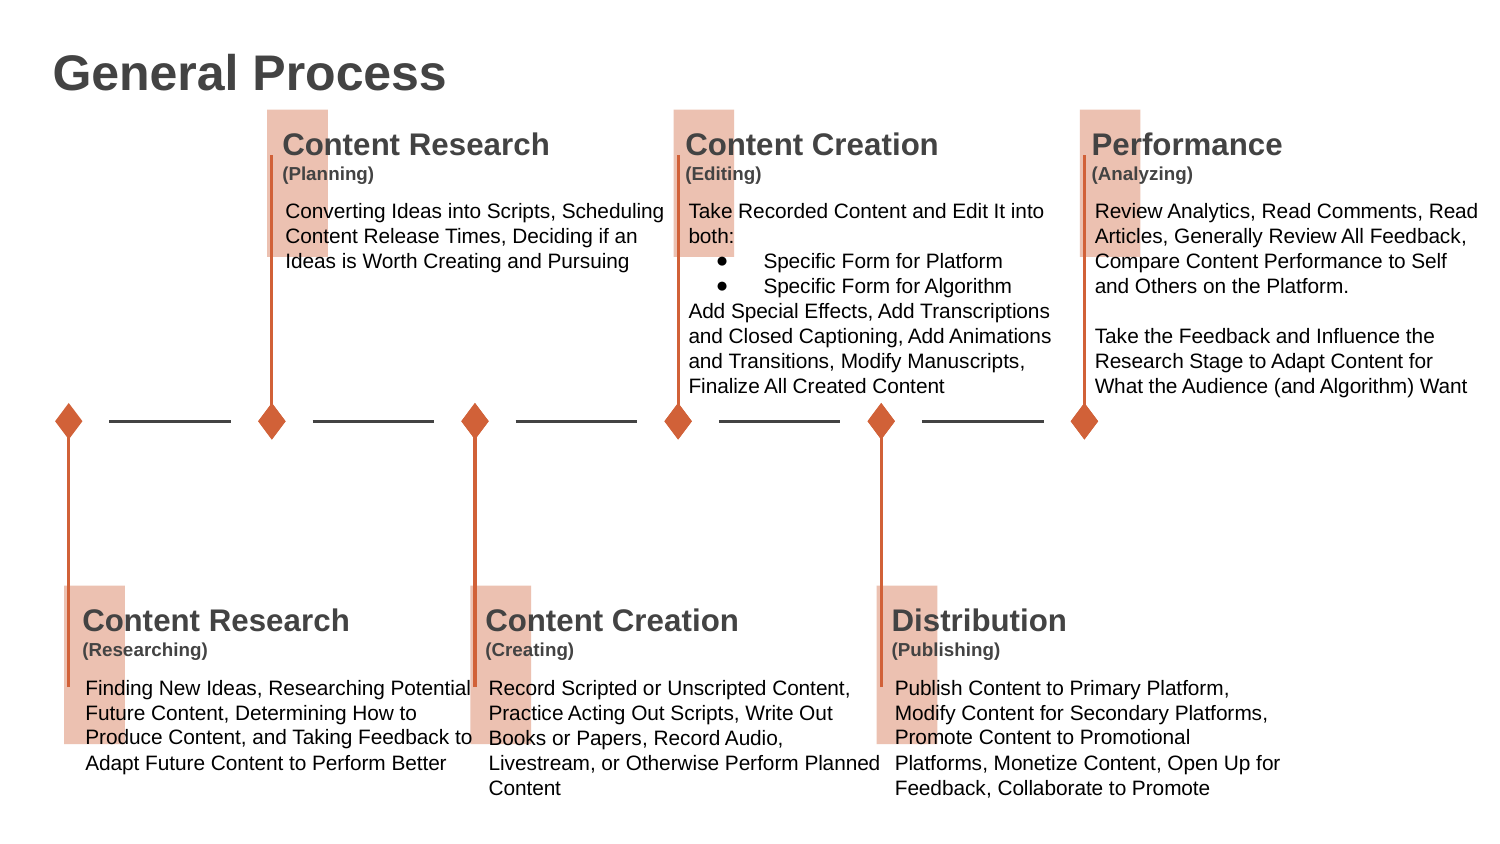

# General Process
Content Research
(Planning)

Content Creation
(Editing)

Performance
(Analyzing)

Converting Ideas into Scripts, Scheduling Content Release Times, Deciding if an Ideas is Worth Creating and Pursuing
Take Recorded Content and Edit It into both:
Specific Form for Platform
Specific Form for Algorithm
Add Special Effects, Add Transcriptions and Closed Captioning, Add Animations and Transitions, Modify Manuscripts, Finalize All Created Content
Review Analytics, Read Comments, Read Articles, Generally Review All Feedback, Compare Content Performance to Self and Others on the Platform.

Take the Feedback and Influence the Research Stage to Adapt Content for What the Audience (and Algorithm) Want

Content Research (Researching)
Content Creation
(Creating)

Distribution
(Publishing)

Finding New Ideas, Researching Potential Future Content, Determining How to Produce Content, and Taking Feedback to Adapt Future Content to Perform Better
Record Scripted or Unscripted Content, Practice Acting Out Scripts, Write Out Books or Papers, Record Audio, Livestream, or Otherwise Perform Planned Content
Publish Content to Primary Platform, Modify Content for Secondary Platforms, Promote Content to Promotional Platforms, Monetize Content, Open Up for Feedback, Collaborate to Promote